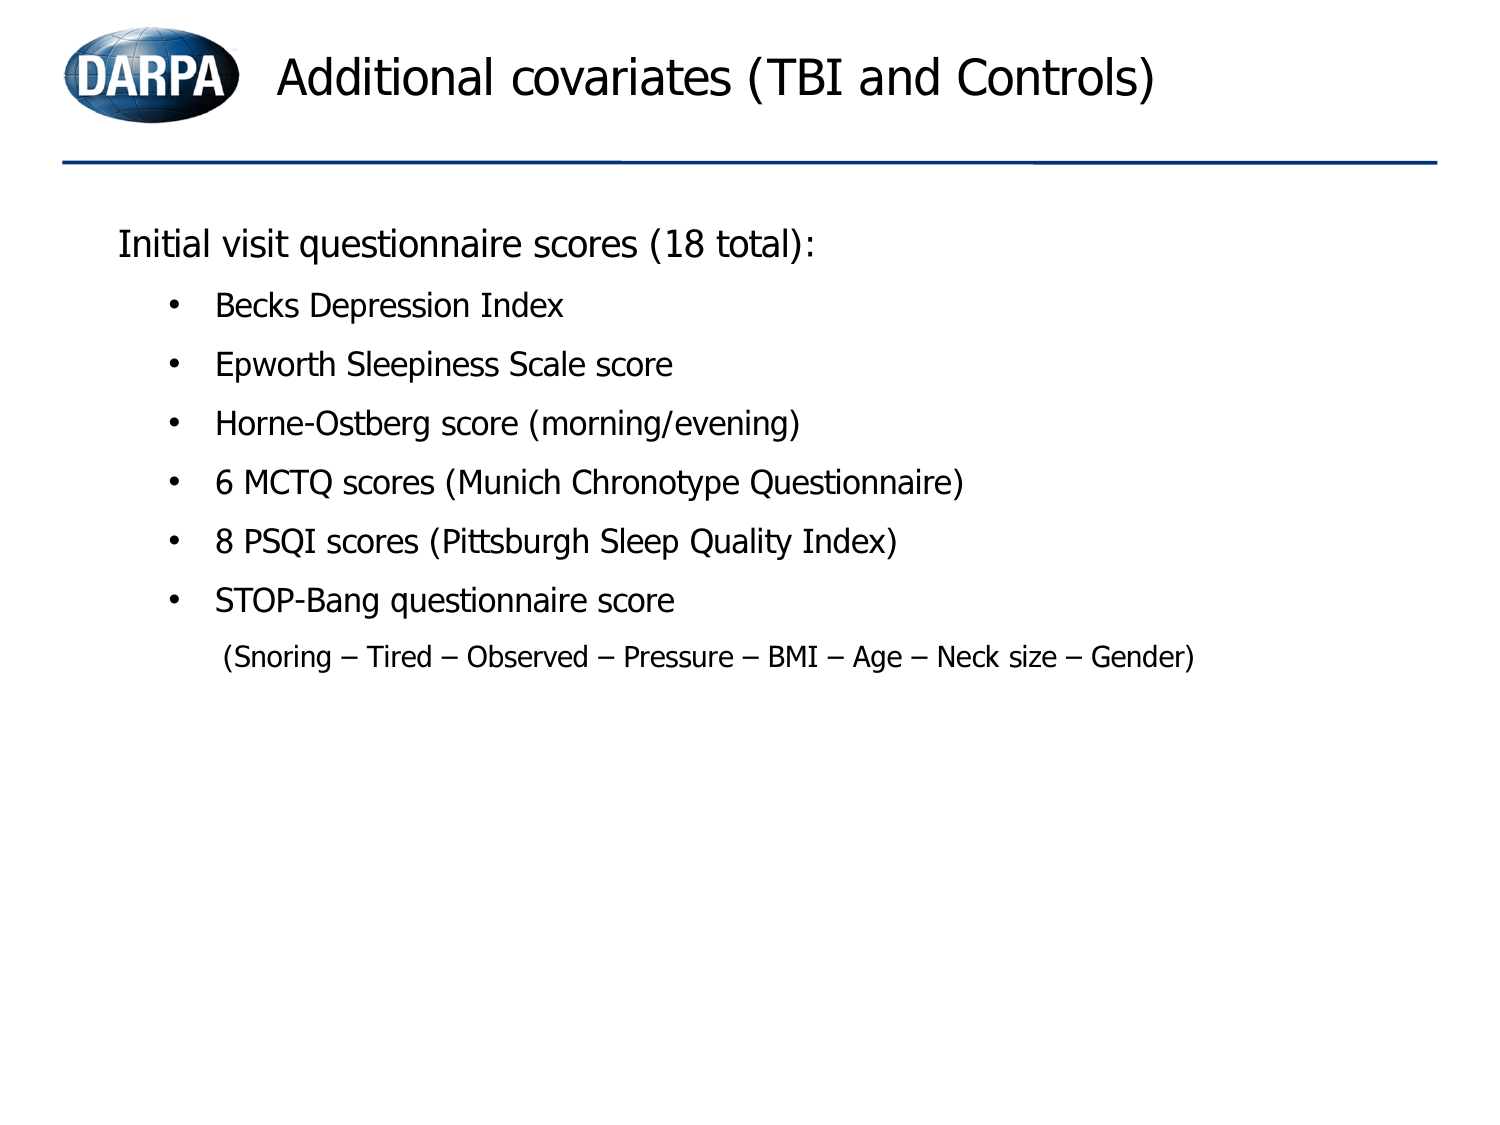

# Additional covariates (TBI and Controls)
Initial visit questionnaire scores (18 total):
Becks Depression Index
Epworth Sleepiness Scale score
Horne-Ostberg score (morning/evening)
6 MCTQ scores (Munich Chronotype Questionnaire)
8 PSQI scores (Pittsburgh Sleep Quality Index)
STOP-Bang questionnaire score
(Snoring – Tired – Observed – Pressure – BMI – Age – Neck size – Gender)